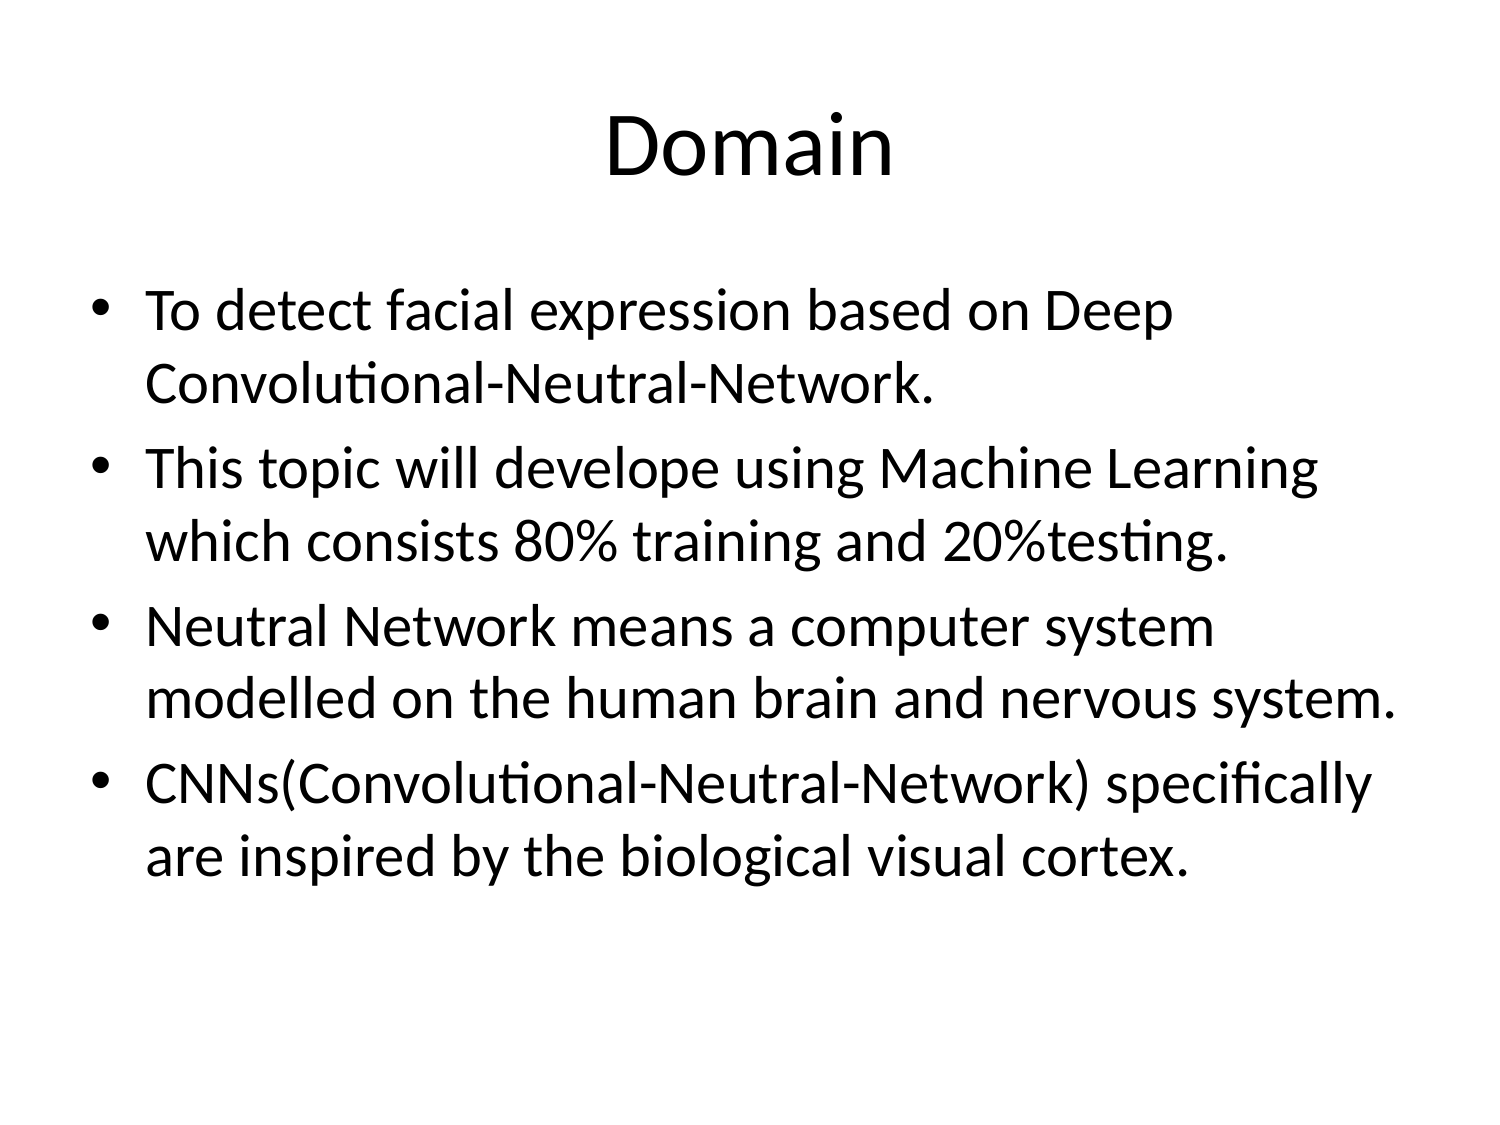

# Domain
To detect facial expression based on Deep Convolutional-Neutral-Network.
This topic will develope using Machine Learning which consists 80% training and 20%testing.
Neutral Network means a computer system modelled on the human brain and nervous system.
CNNs(Convolutional-Neutral-Network) specifically are inspired by the biological visual cortex.